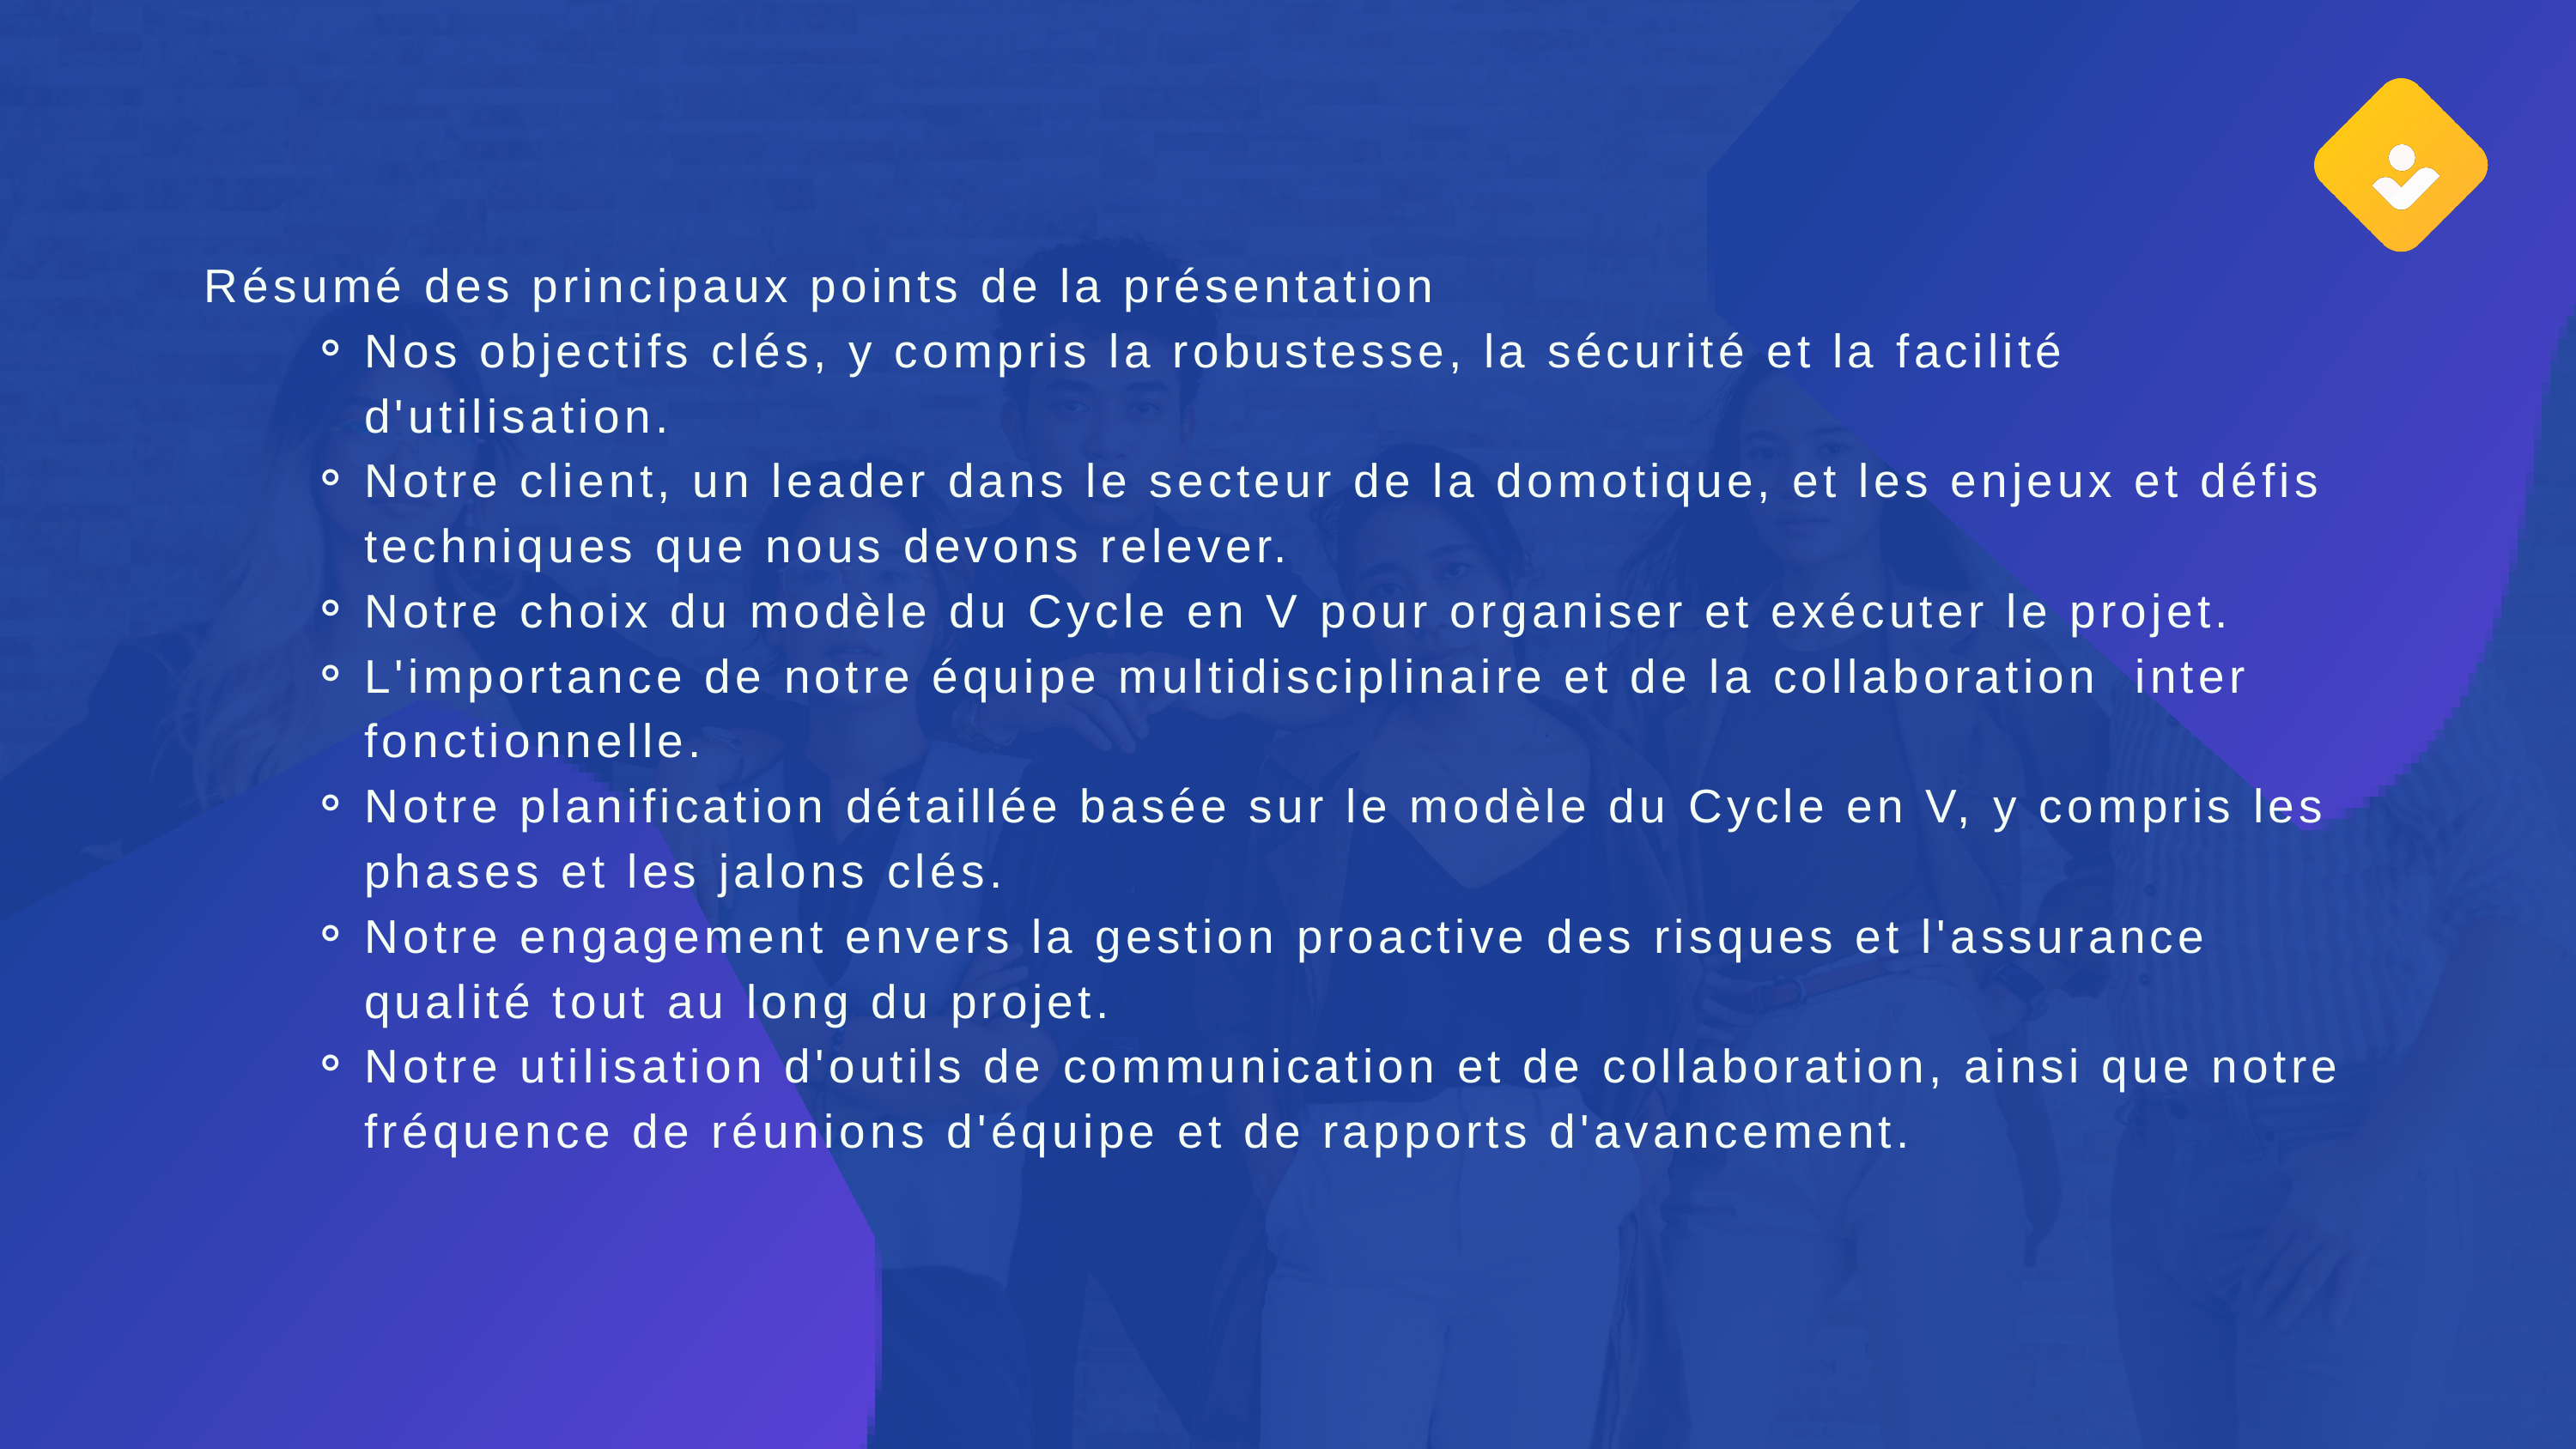

Résumé des principaux points de la présentation
Nos objectifs clés, y compris la robustesse, la sécurité et la facilité d'utilisation.
Notre client, un leader dans le secteur de la domotique, et les enjeux et défis techniques que nous devons relever.
Notre choix du modèle du Cycle en V pour organiser et exécuter le projet.
L'importance de notre équipe multidisciplinaire et de la collaboration  inter fonctionnelle.
Notre planification détaillée basée sur le modèle du Cycle en V, y compris les phases et les jalons clés.
Notre engagement envers la gestion proactive des risques et l'assurance qualité tout au long du projet.
Notre utilisation d'outils de communication et de collaboration, ainsi que notre fréquence de réunions d'équipe et de rapports d'avancement.